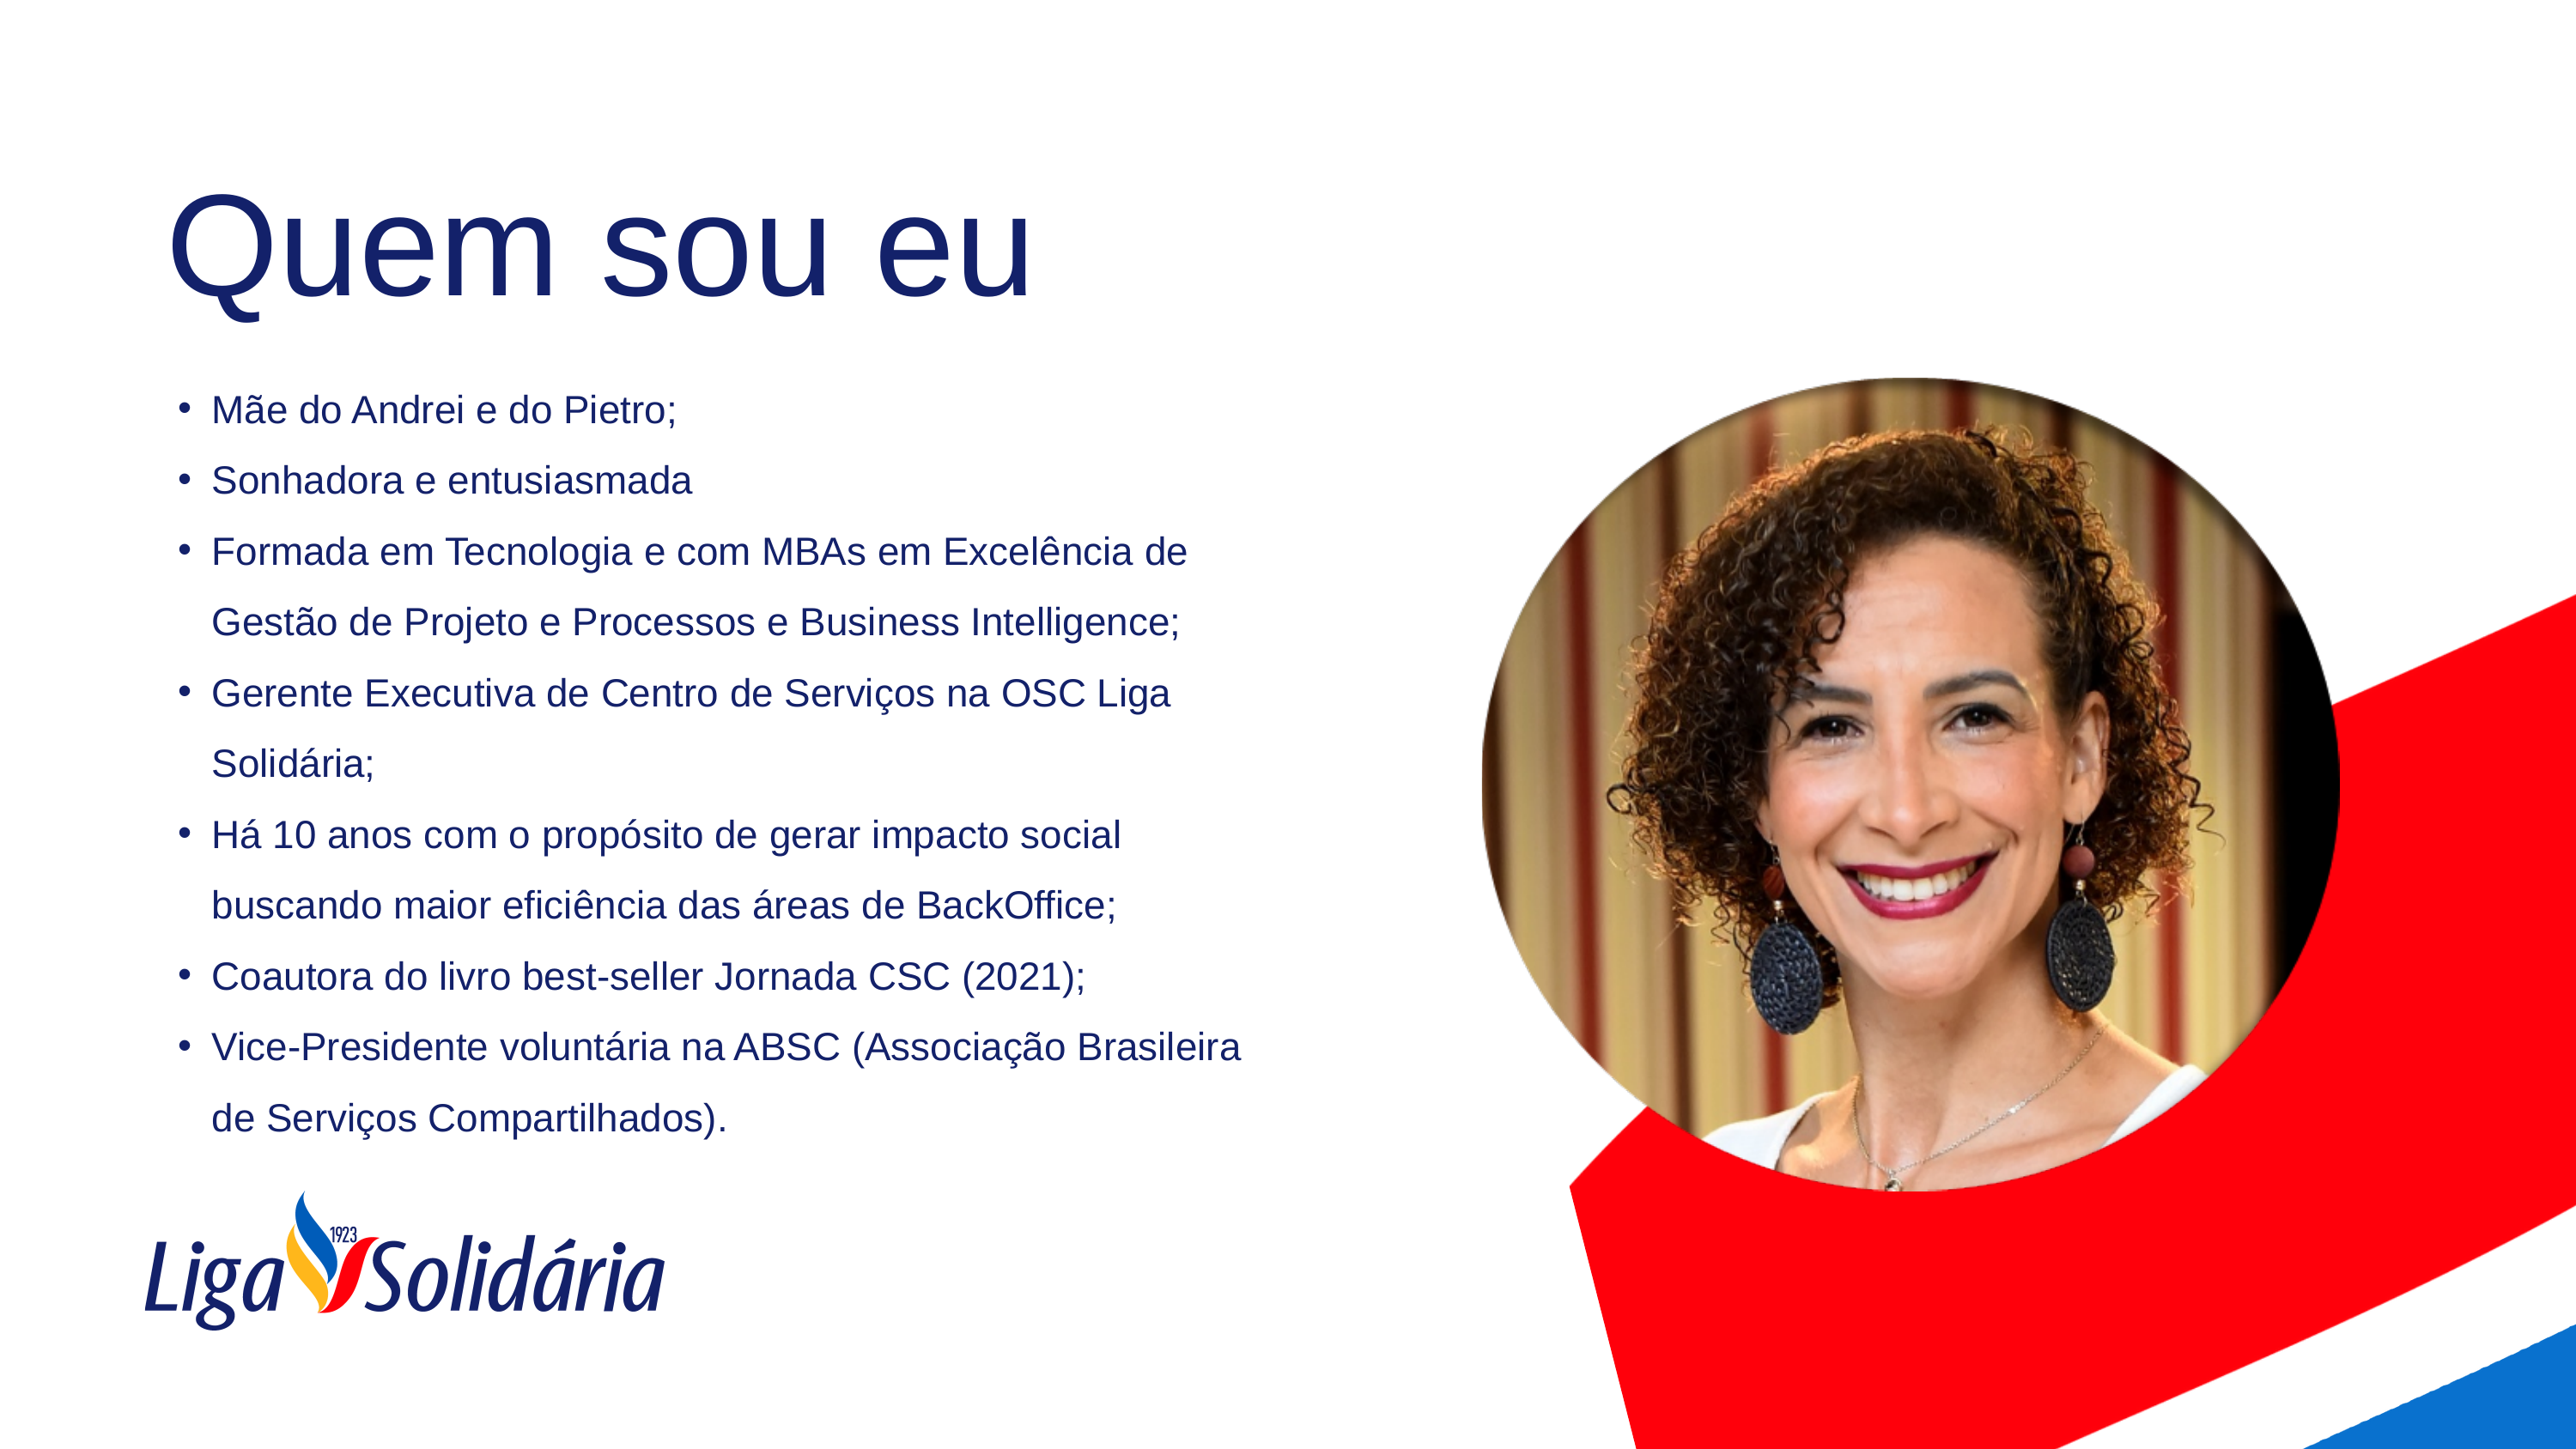

Quem sou eu

Mãe do Andrei e do Pietro;
Sonhadora e entusiasmada
Formada em Tecnologia e com MBAs em Excelência de Gestão de Projeto e Processos e Business Intelligence;
Gerente Executiva de Centro de Serviços na OSC Liga Solidária;
Há 10 anos com o propósito de gerar impacto social buscando maior eficiência das áreas de BackOffice;
Coautora do livro best-seller Jornada CSC (2021);
Vice-Presidente voluntária na ABSC (Associação Brasileira de Serviços Compartilhados).